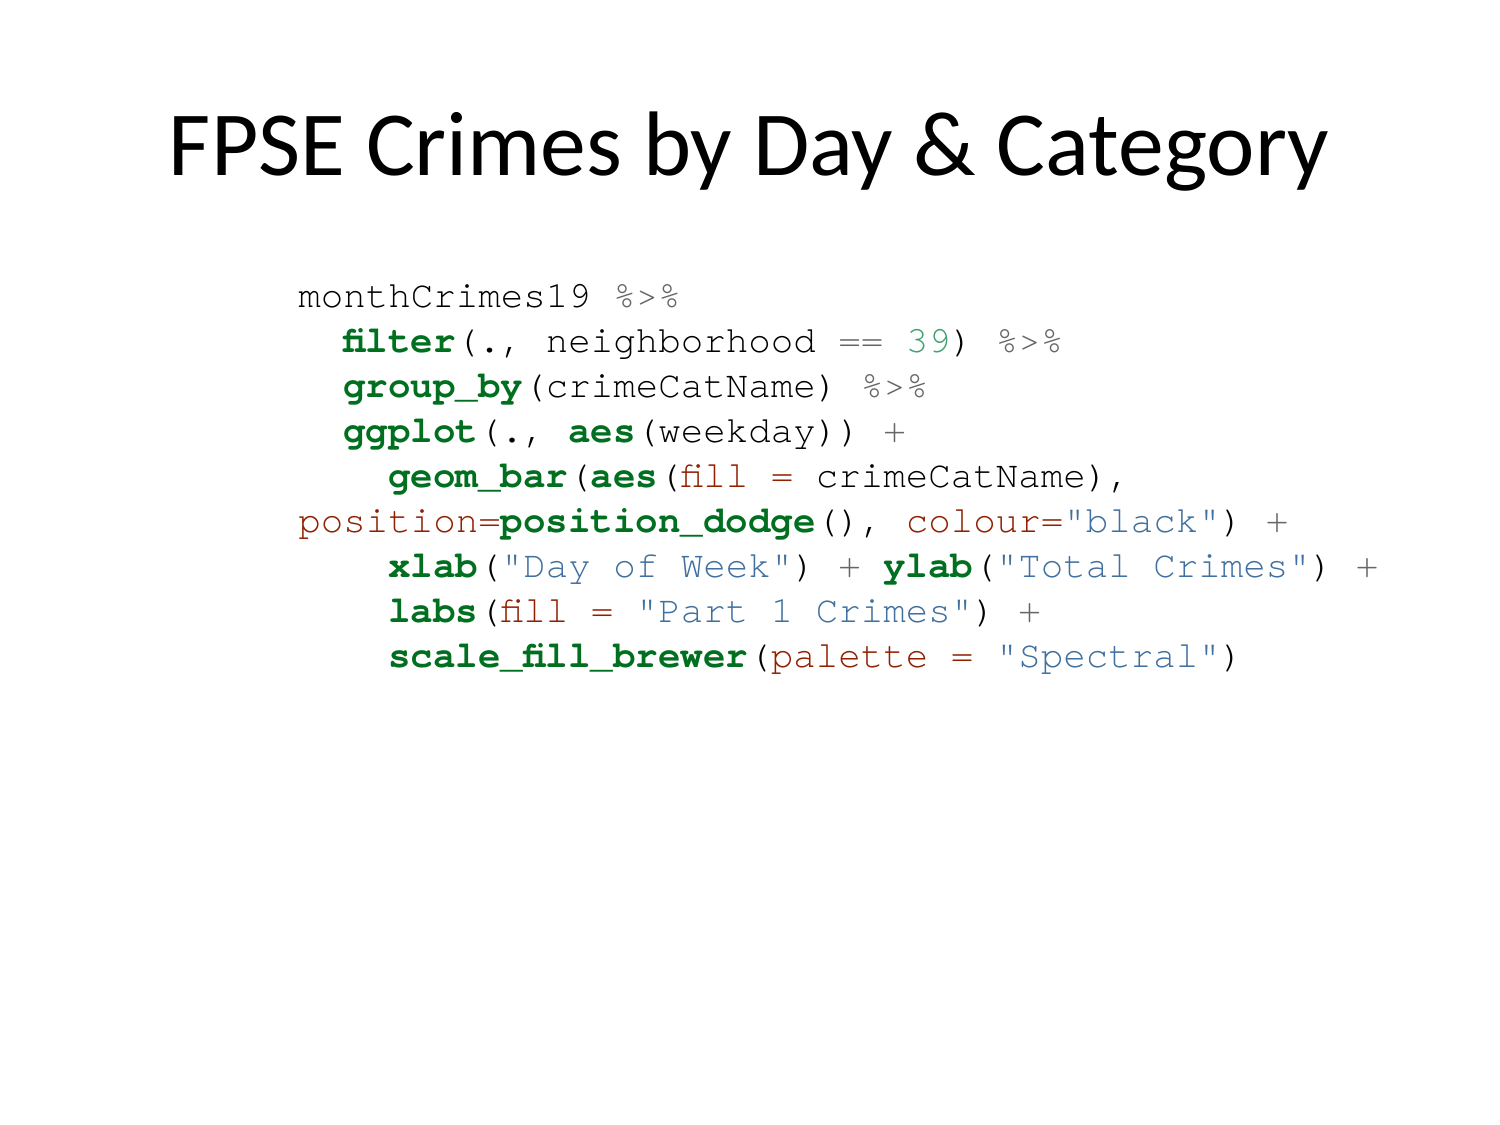

# FPSE Crimes by Day & Category
monthCrimes19 %>%
  filter(., neighborhood == 39) %>%
  group_by(crimeCatName) %>%
  ggplot(., aes(weekday)) +
    geom_bar(aes(fill = crimeCatName), position=position_dodge(), colour="black") +
    xlab("Day of Week") + ylab("Total Crimes") +
    labs(fill = "Part 1 Crimes") +
    scale_fill_brewer(palette = "Spectral")